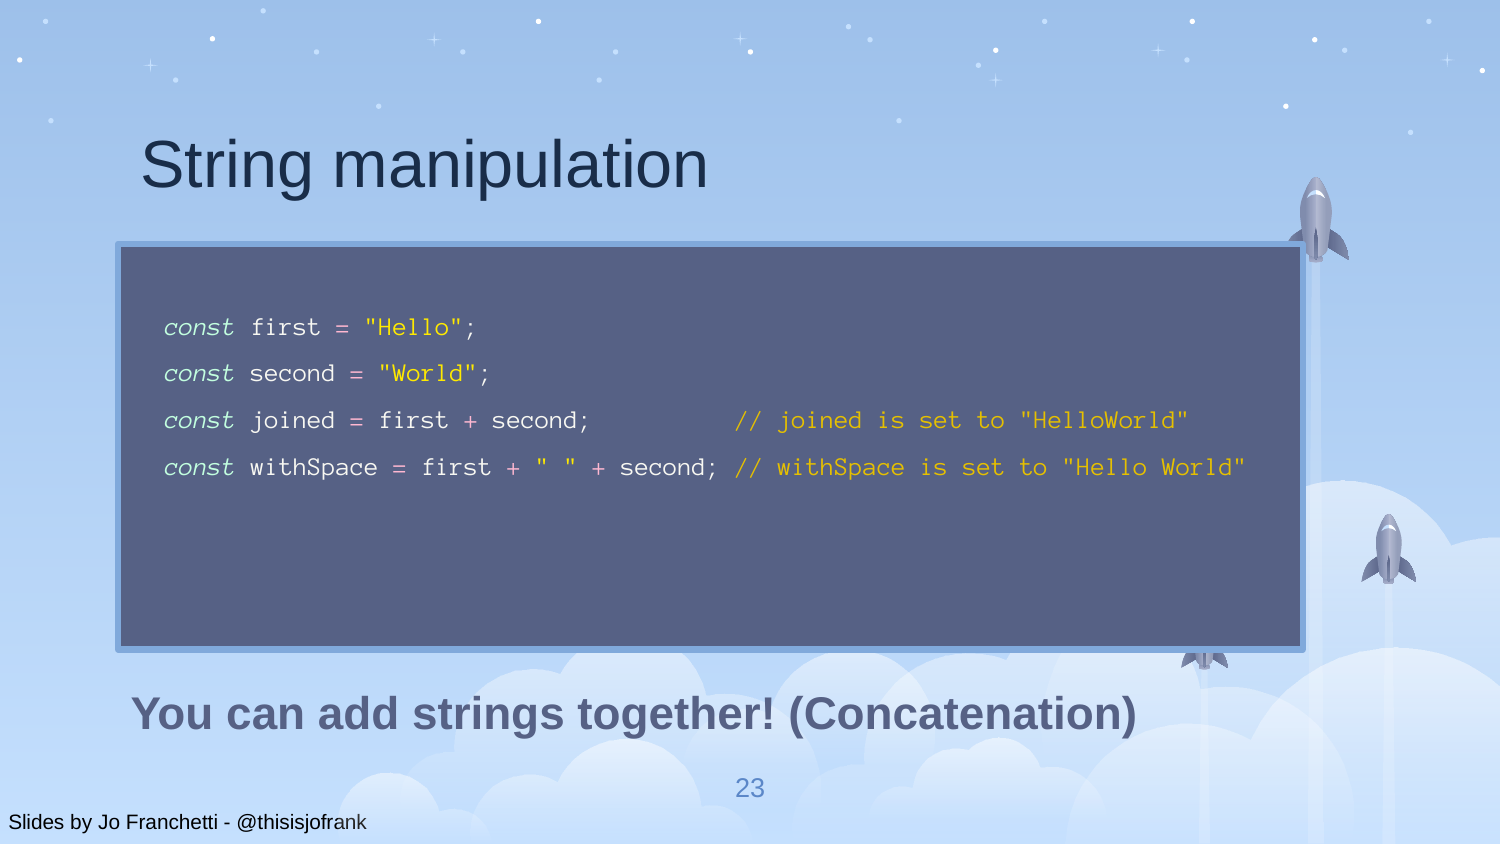

String manipulation

const first = "Hello";
const second = "World";
const joined = first + second;          // joined is set to "HelloWorld"
const withSpace = first + " " + second; // withSpace is set to "Hello World"

You can add strings together! (Concatenation)
23